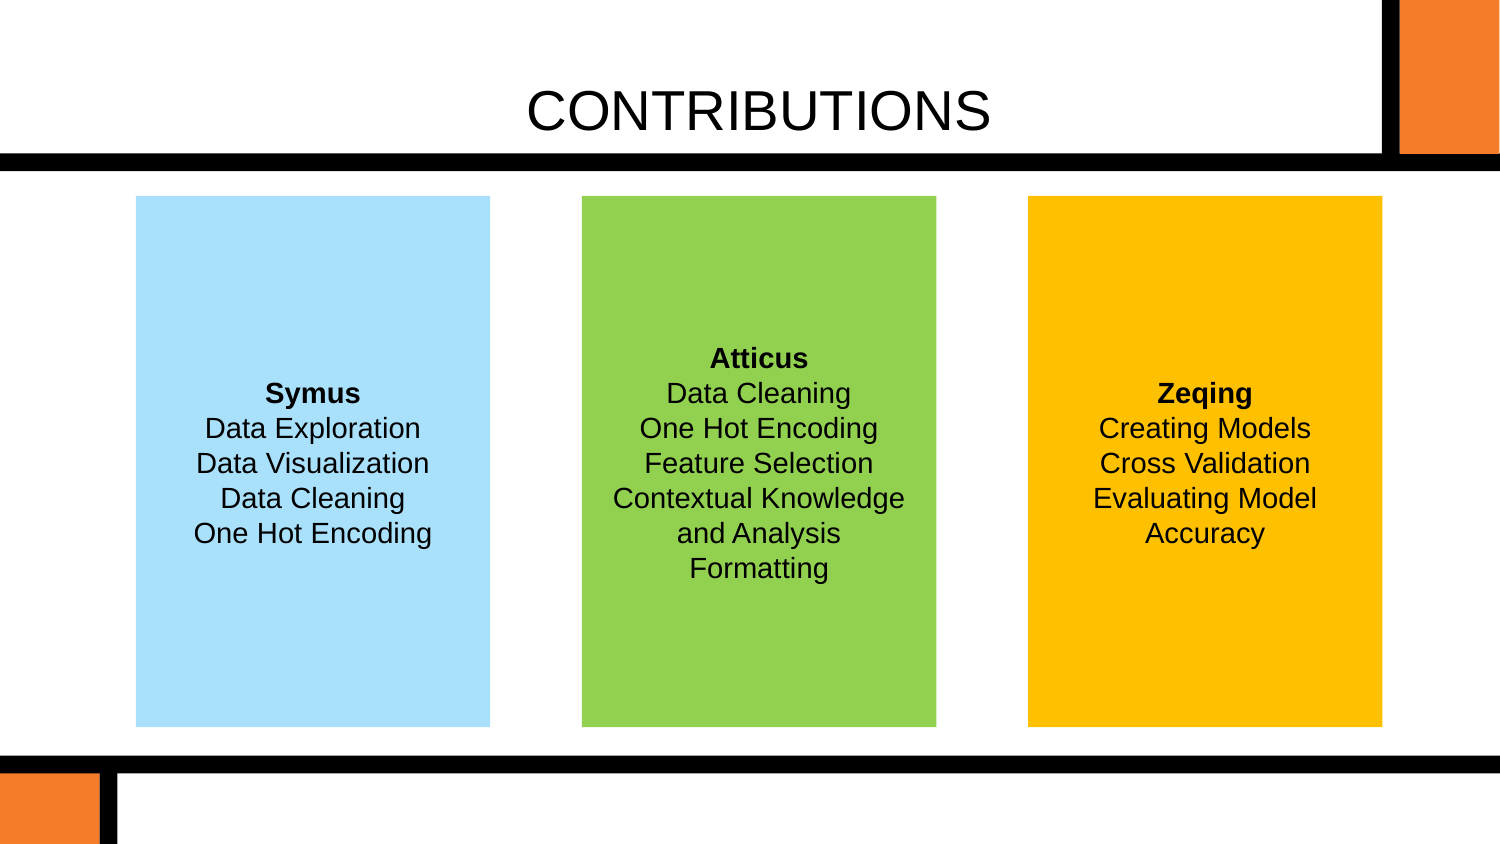

CONTRIBUTIONS
Symus
Data Exploration
Data Visualization
Data Cleaning
One Hot Encoding
Atticus
Data Cleaning
One Hot Encoding
Feature Selection
Contextual Knowledge and Analysis
Formatting
Zeqing
Creating Models
Cross Validation
Evaluating Model Accuracy